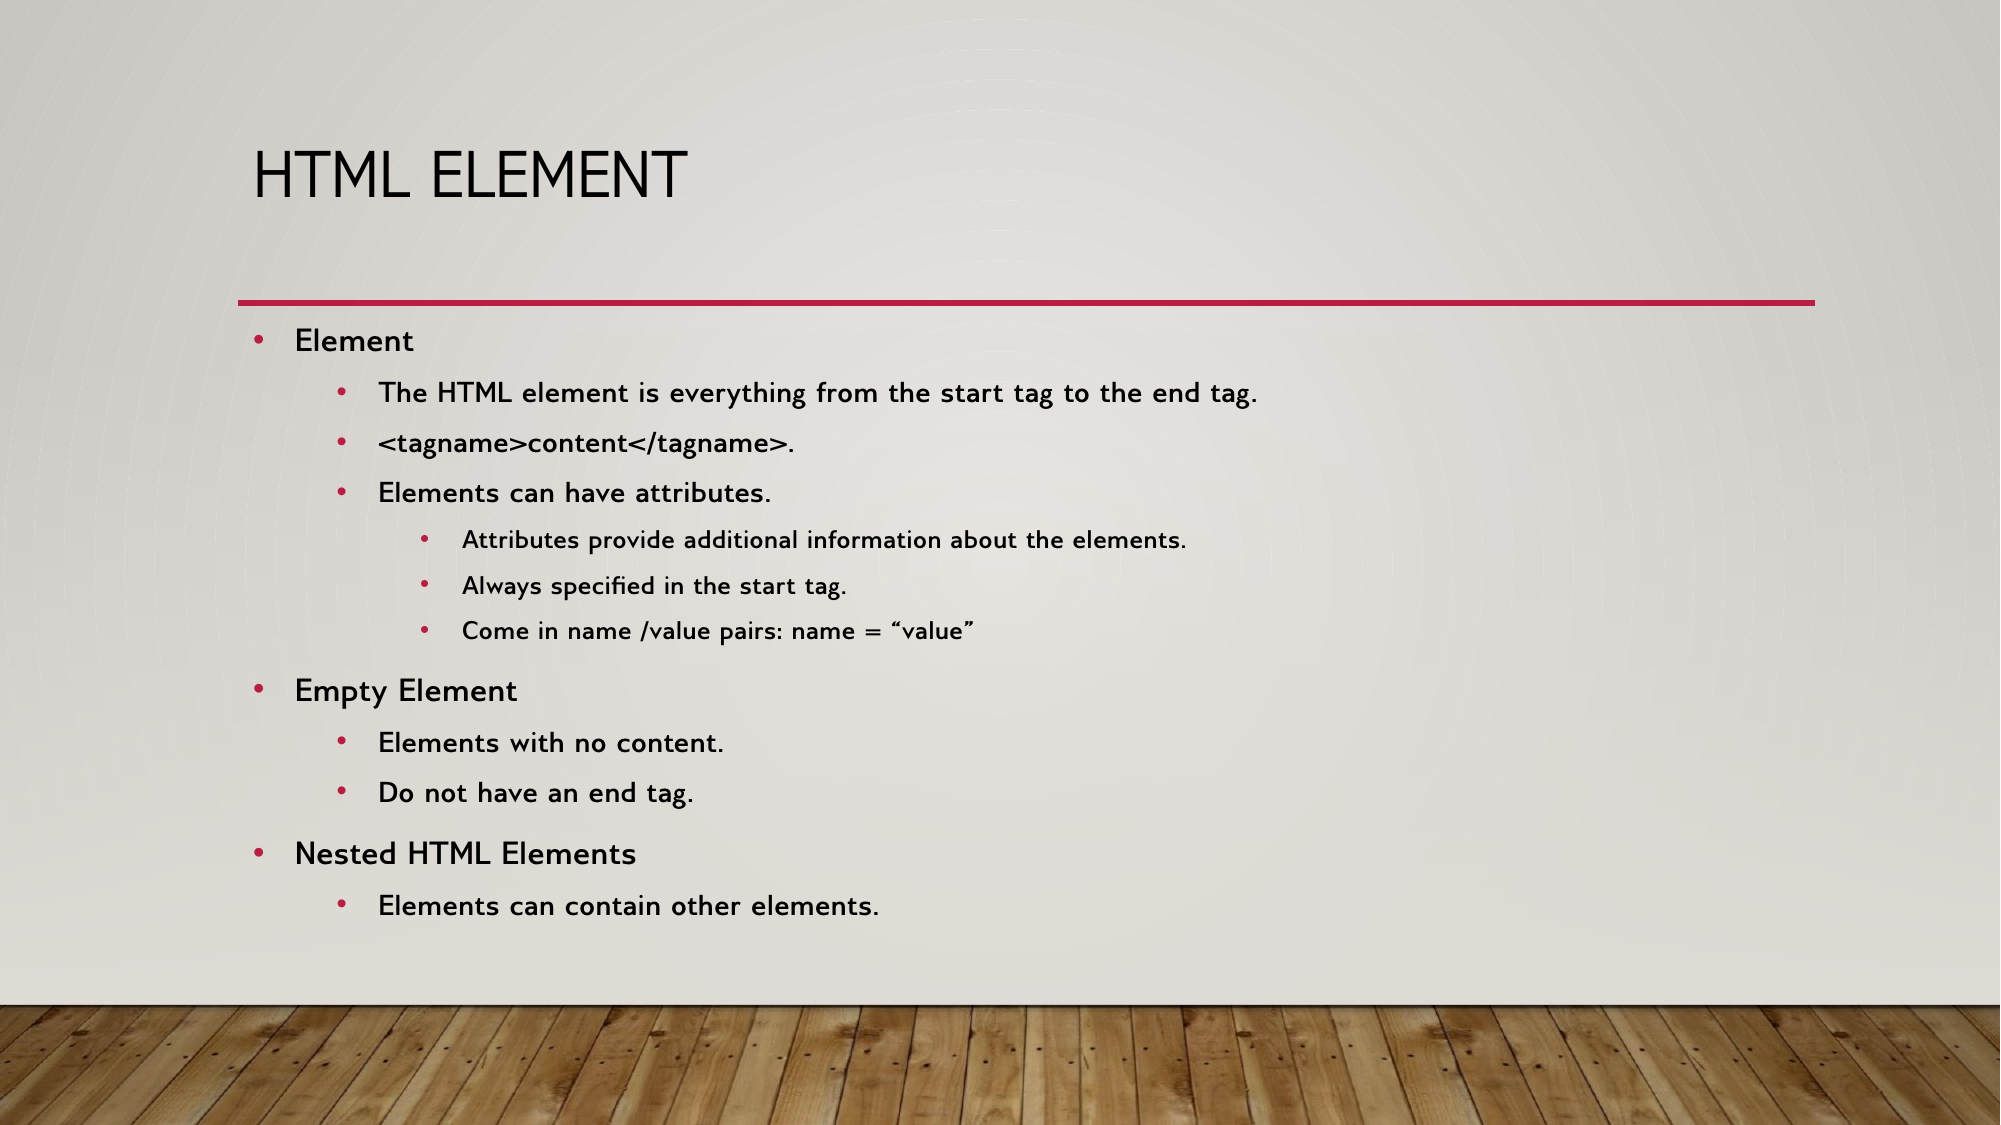

# HTML ELEMENT
Element
The HTML element is everything from the start tag to the end tag.
<tagname>content</tagname>.
Elements can have attributes.
Attributes provide additional information about the elements.
Always specified in the start tag.
Come in name /value pairs: name = “value”
Empty Element
Elements with no content.
Do not have an end tag.
Nested HTML Elements
Elements can contain other elements.